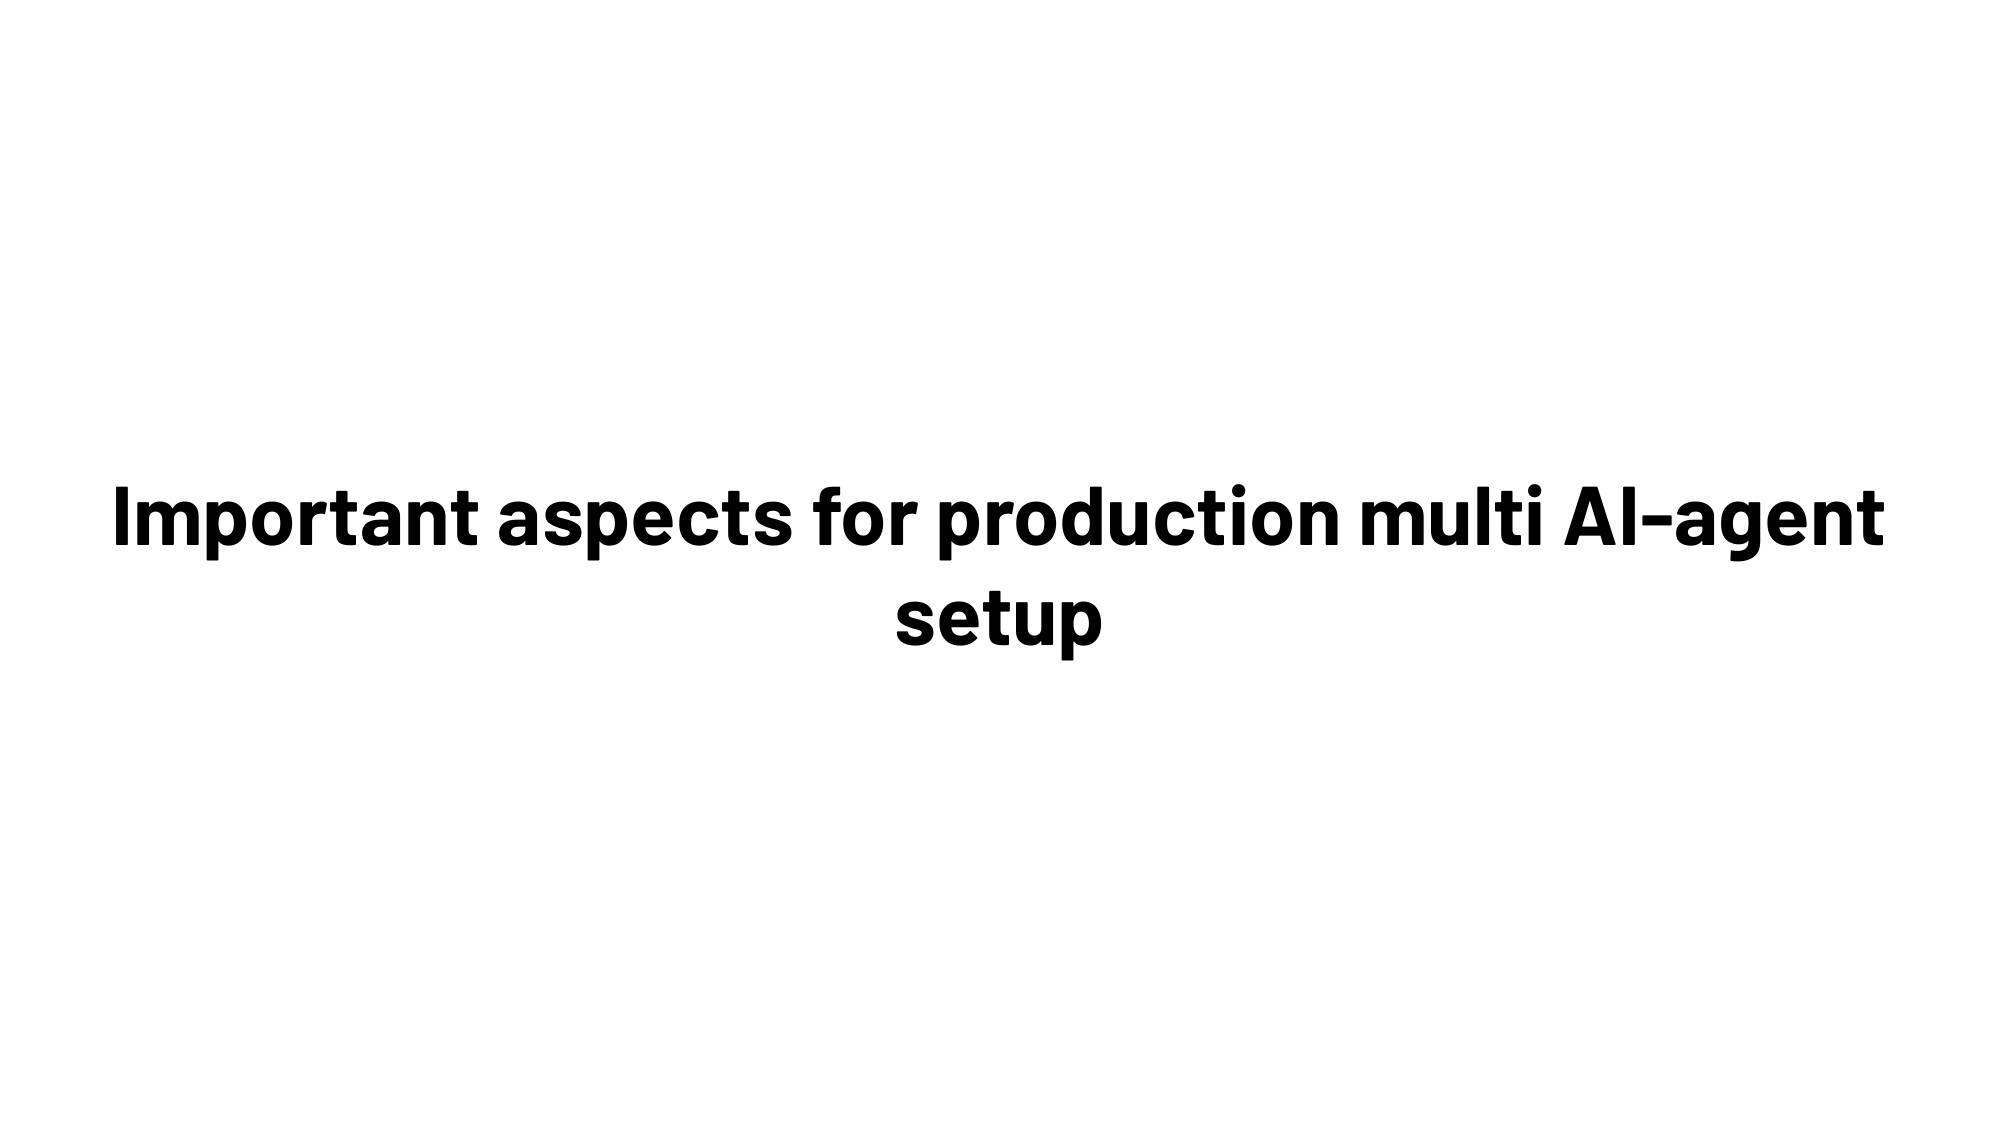

Important aspects for production multi AI-agent setup
Correct metrics
Correct
model
Correct orchestration
Automation
Template workflows
Correct
filters